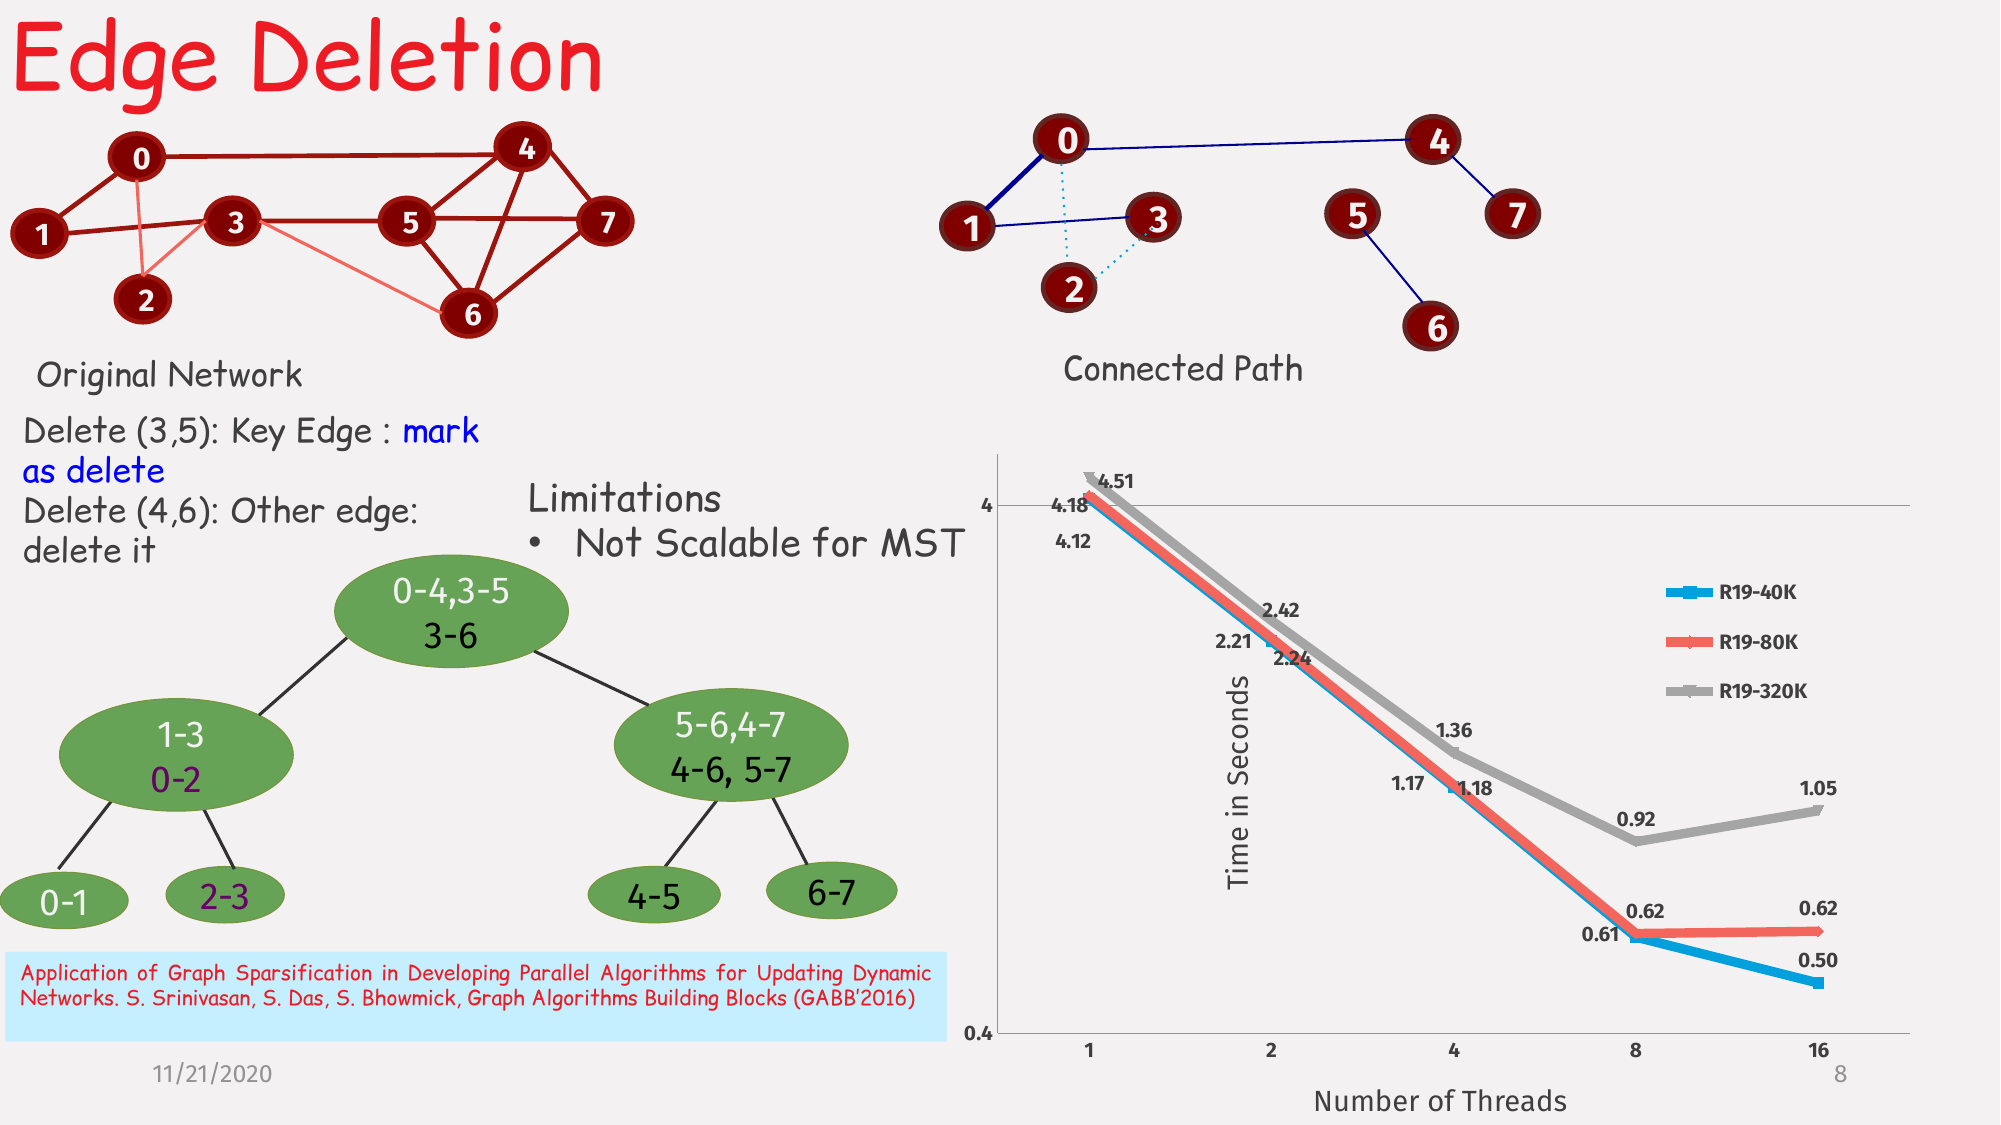

# Edge Deletion
0
4
7
5
3
1
2
6
4
0

3
5
7
1
2
6
Connected Path
Original Network
Delete (3,5): Key Edge : mark as delete
Delete (4,6): Other edge: delete it

### Chart

| Category | R19-40K | R19-80K | R19-320K |
|---|---|---|---|
| 1 | 4.121593999999996 | 4.177224 | 4.511701 |
| 2 | 2.211555 | 2.240771 | 2.419324 |
| 4 | 1.169225 | 1.180695 | 1.356939 |
| 8 | 0.60775 | 0.617246 | 0.921523 |
| 16 | 0.497374 | 0.623455 | 1.054766 |
Limitations
Not Scalable for MST

0-4,3-5
3-6

5-6,4-7
4-6, 5-7
 1-3
0-2
6-7
4-5
2-3

0-1

Application of Graph Sparsification in Developing Parallel Algorithms for Updating Dynamic Networks. S. Srinivasan, S. Das, S. Bhowmick, Graph Algorithms Building Blocks (GABB’2016)

11/21/2020
8
Number of Threads